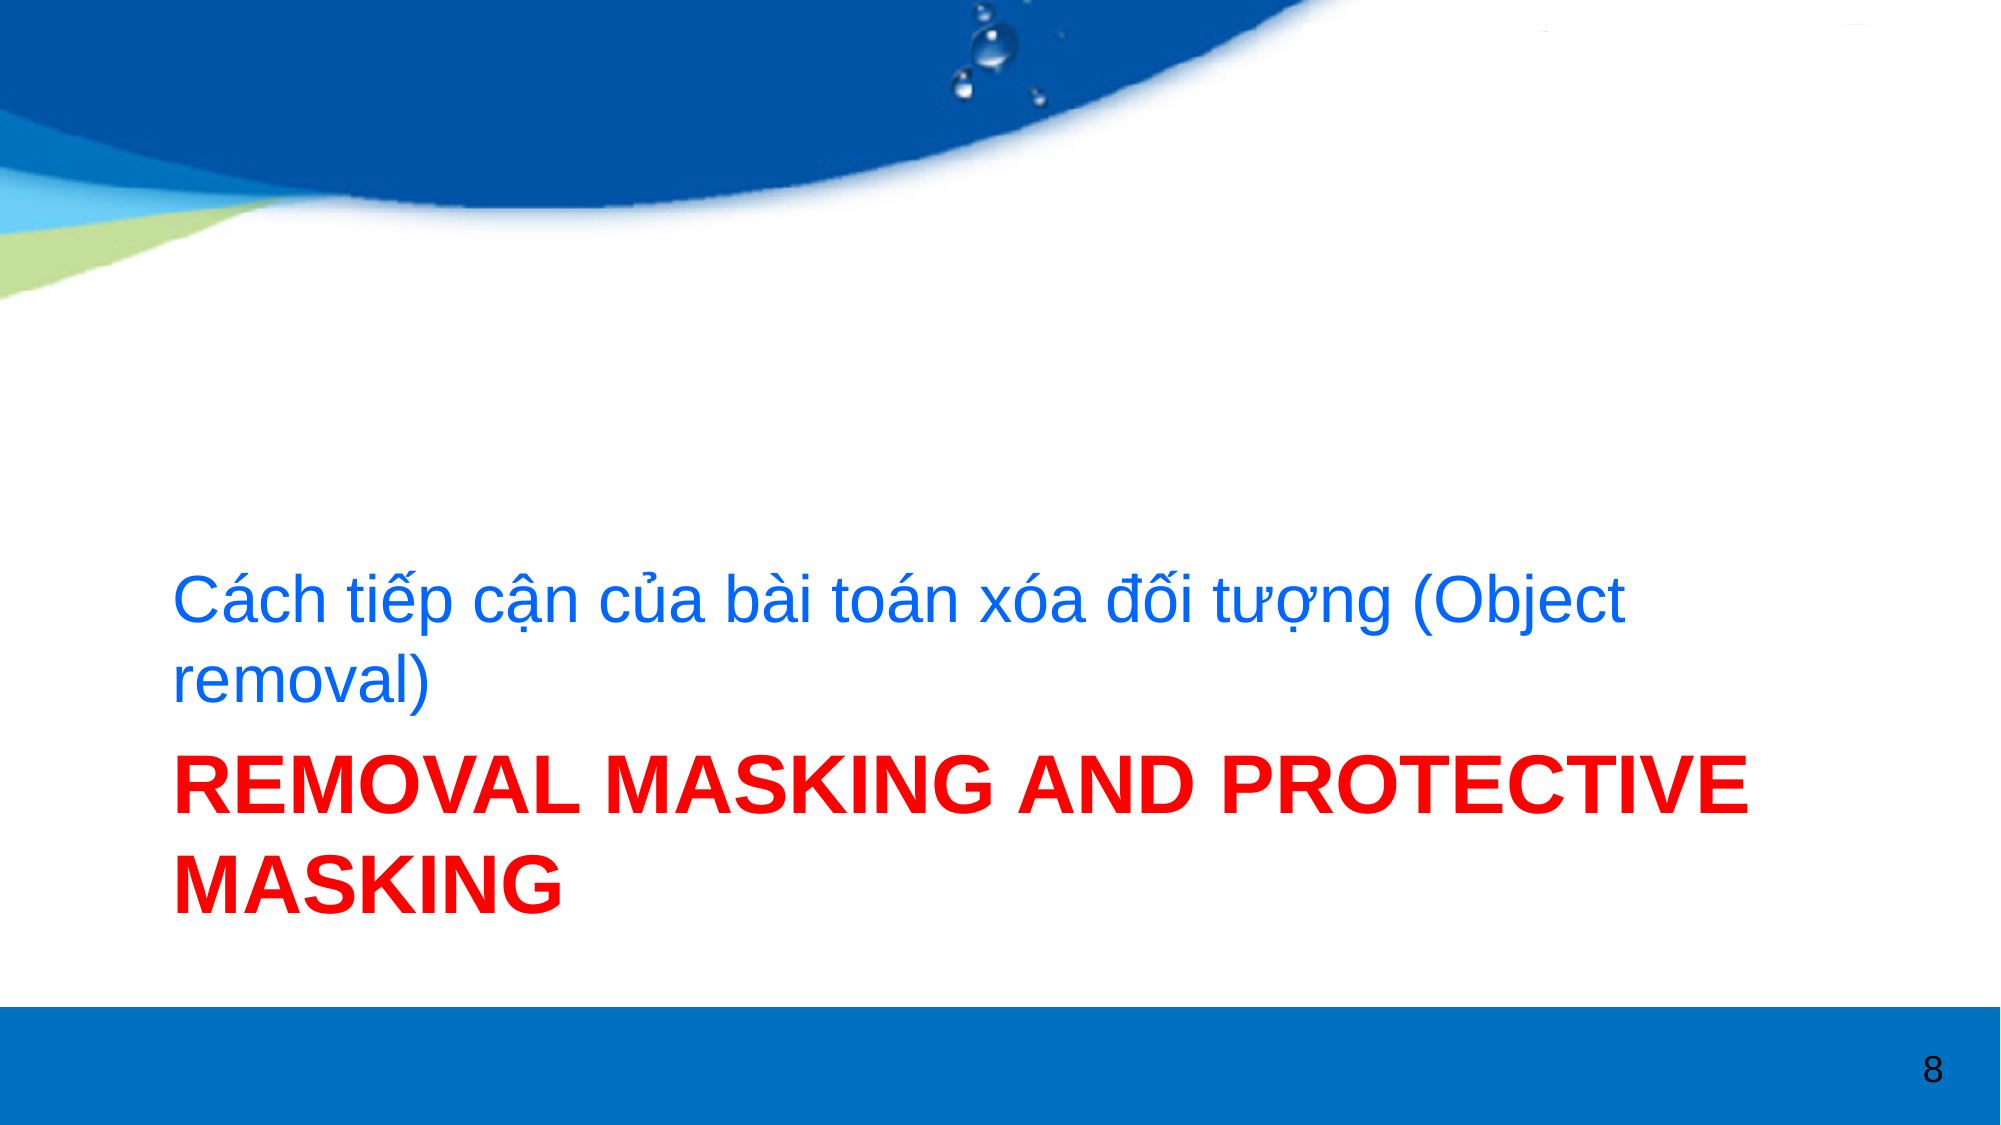

Cách tiếp cận của bài toán xóa đối tượng (Object removal)
# removal masking and Protective Masking